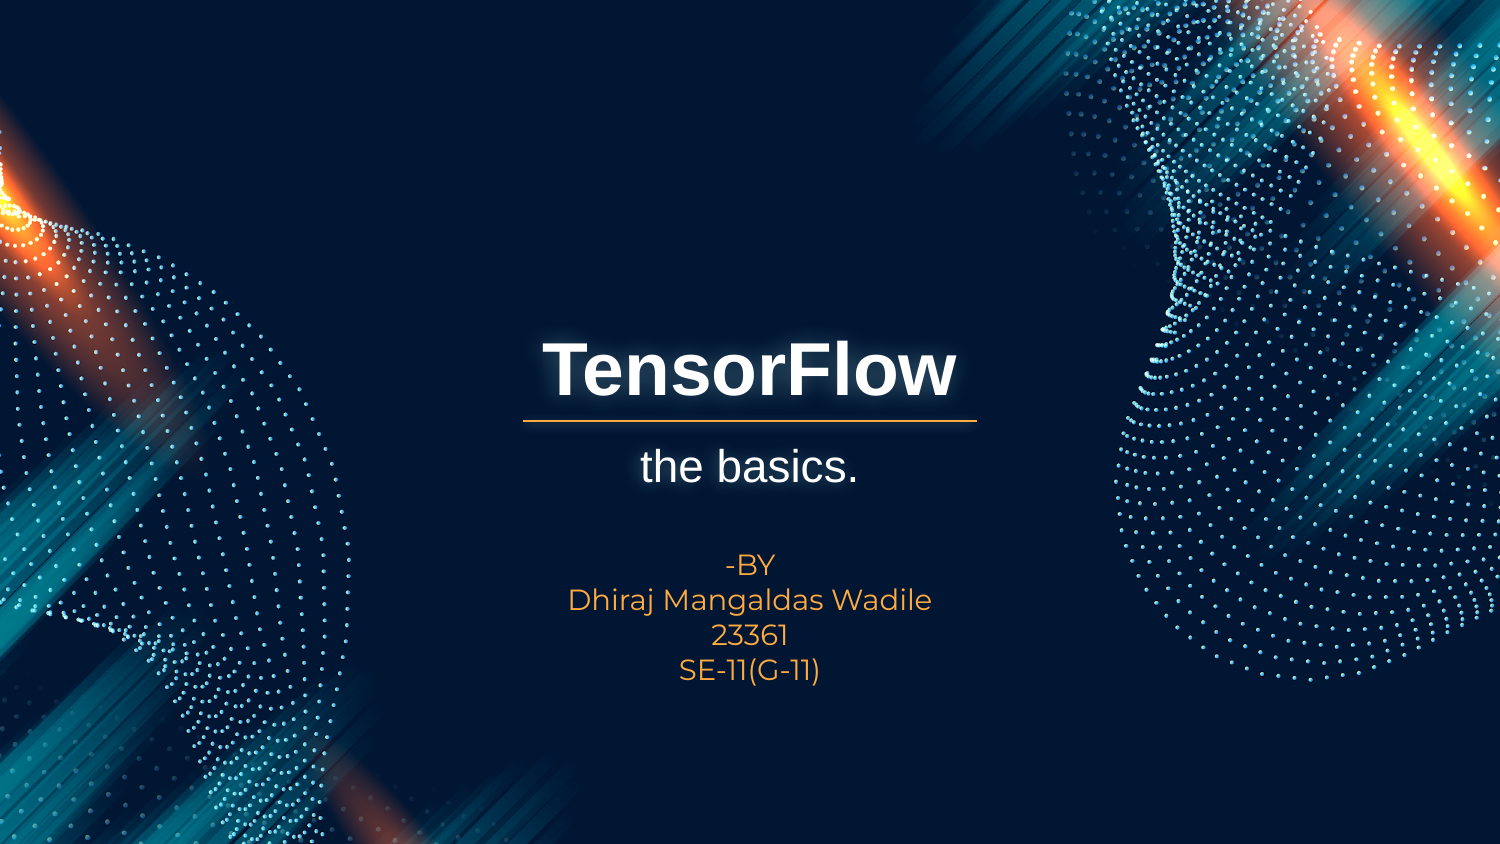

# TensorFlow
the basics.
-BY
Dhiraj Mangaldas Wadile
23361
SE-11(G-11)